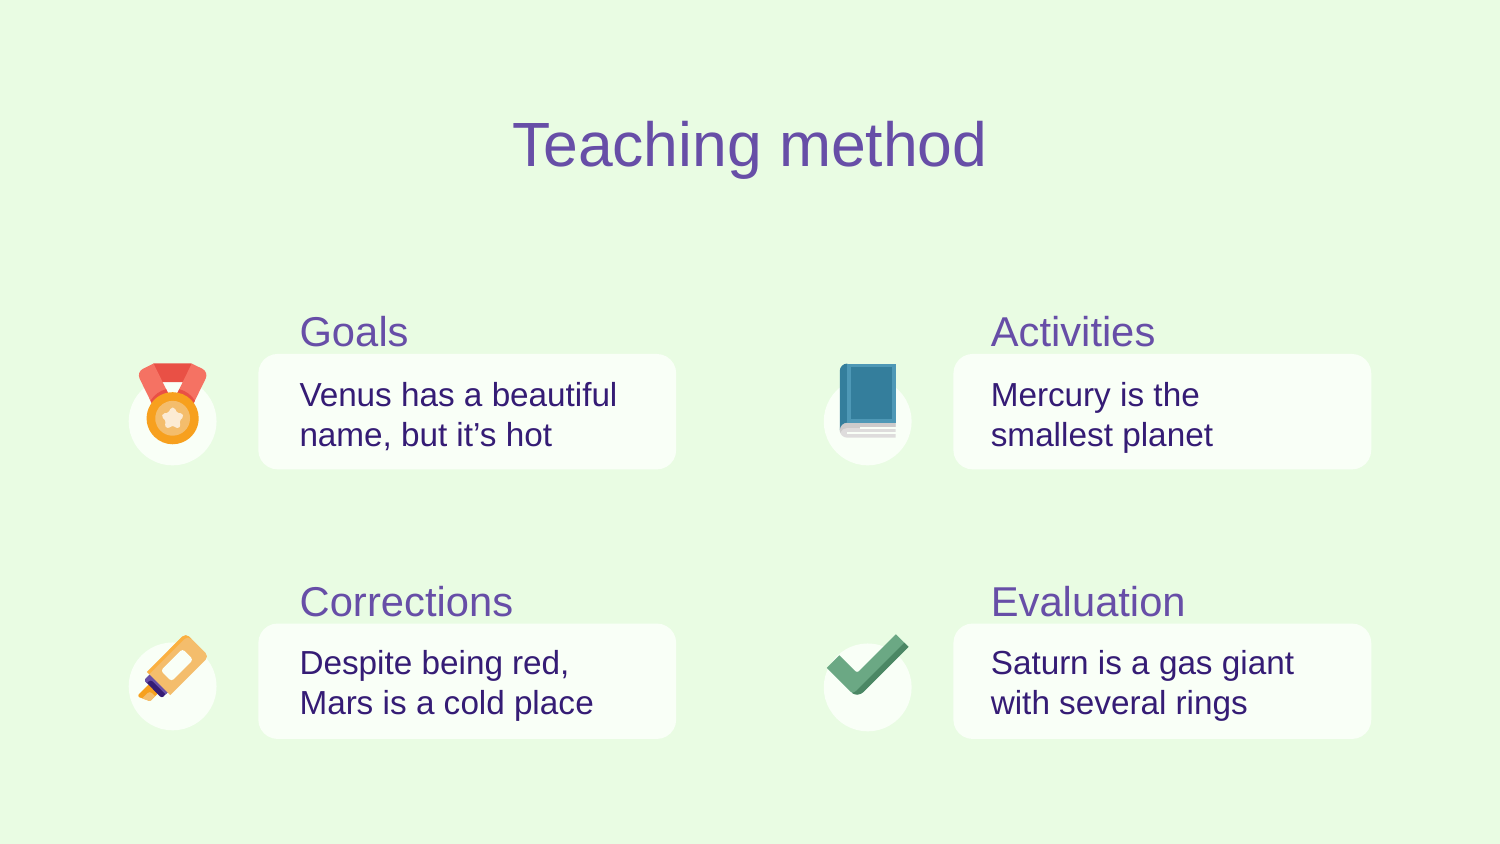

# Teaching method

Goals
Activities

Venus has a beautiful name, but it’s hot
Mercury is the smallest planet

Corrections
Evaluation

Despite being red, Mars is a cold place
Saturn is a gas giant with several rings